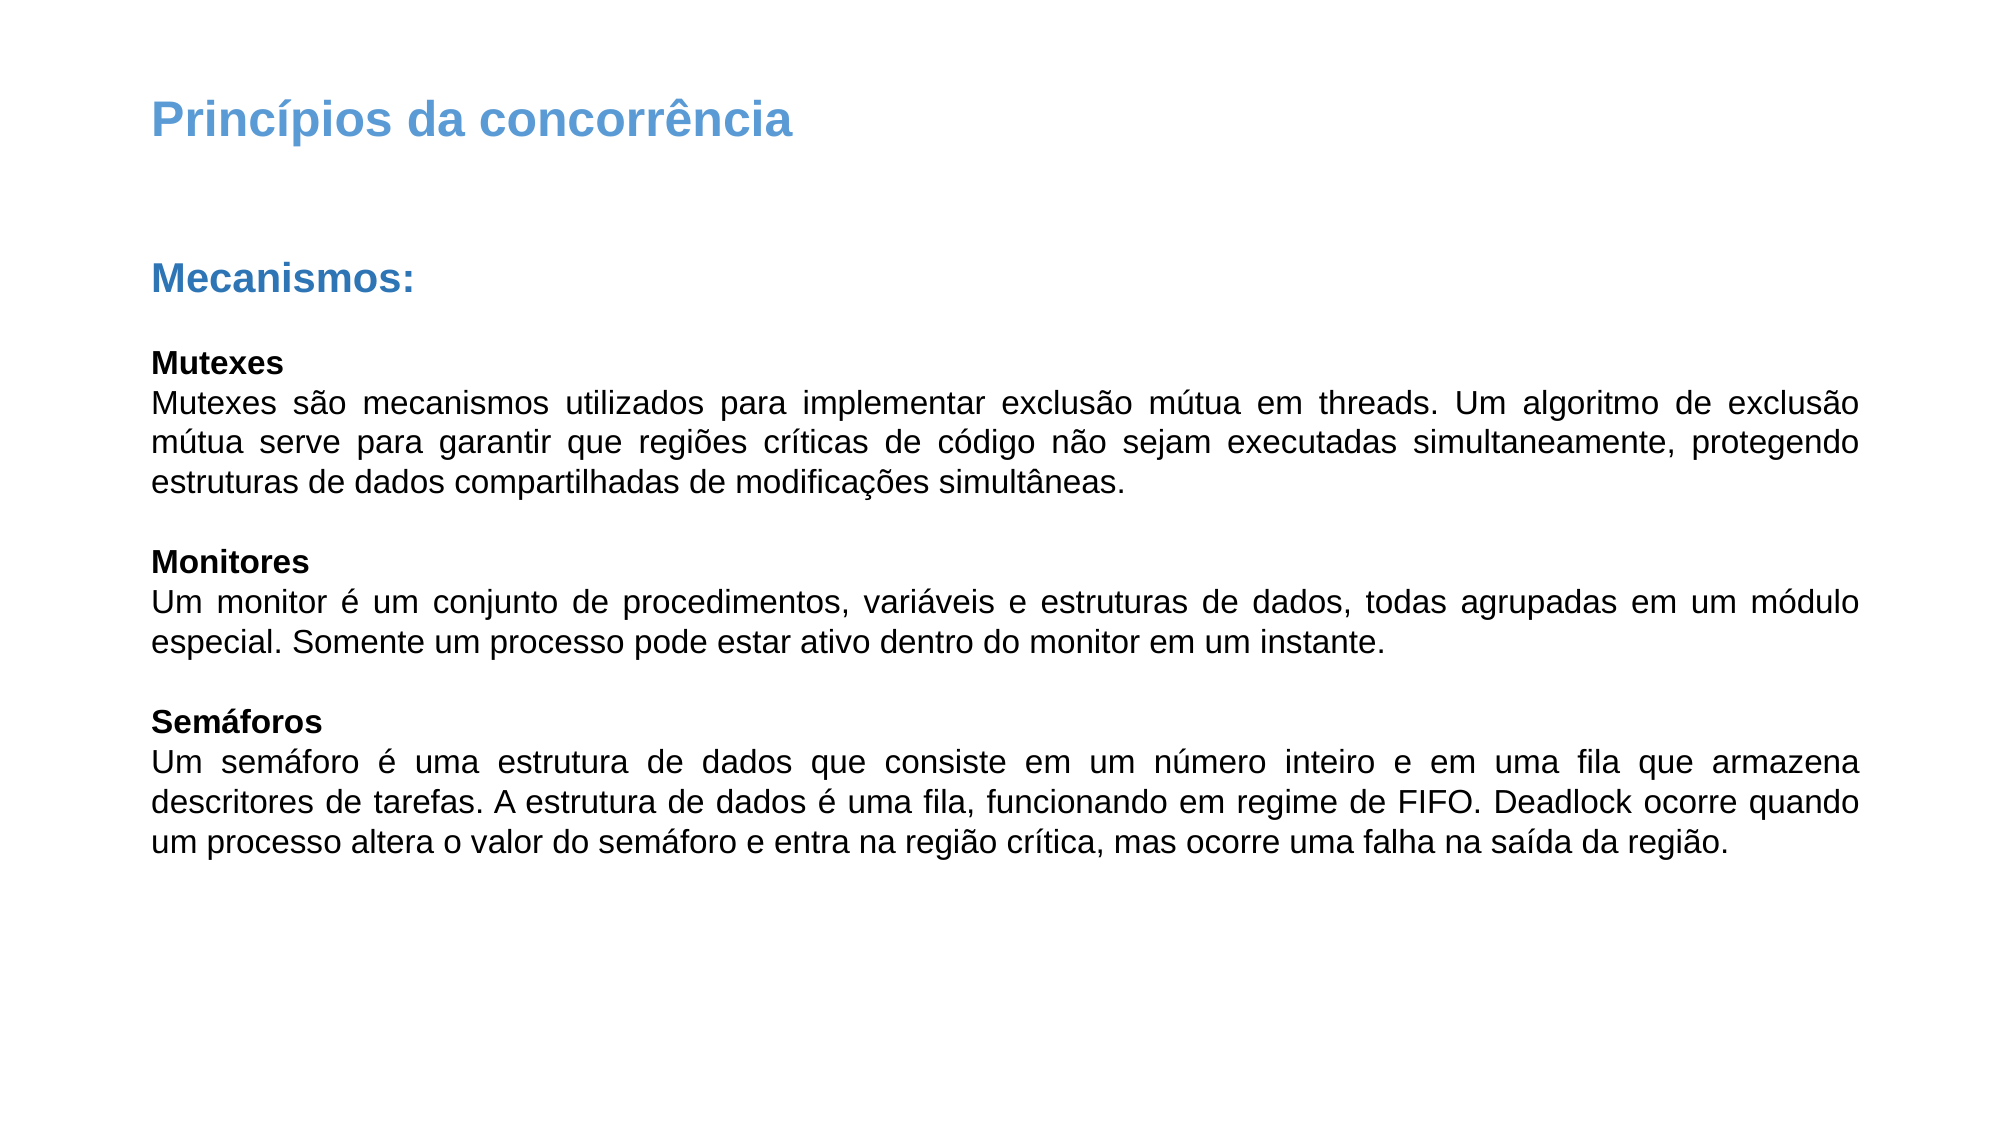

Princípios da concorrência
Mecanismos:

Mutexes
Mutexes são mecanismos utilizados para implementar exclusão mútua em threads. Um algoritmo de exclusão mútua serve para garantir que regiões críticas de código não sejam executadas simultaneamente, protegendo estruturas de dados compartilhadas de modificações simultâneas.

Monitores
Um monitor é um conjunto de procedimentos, variáveis e estruturas de dados, todas agrupadas em um módulo especial. Somente um processo pode estar ativo dentro do monitor em um instante.

Semáforos
Um semáforo é uma estrutura de dados que consiste em um número inteiro e em uma fila que armazena descritores de tarefas. A estrutura de dados é uma fila, funcionando em regime de FIFO. Deadlock ocorre quando um processo altera o valor do semáforo e entra na região crítica, mas ocorre uma falha na saída da região.